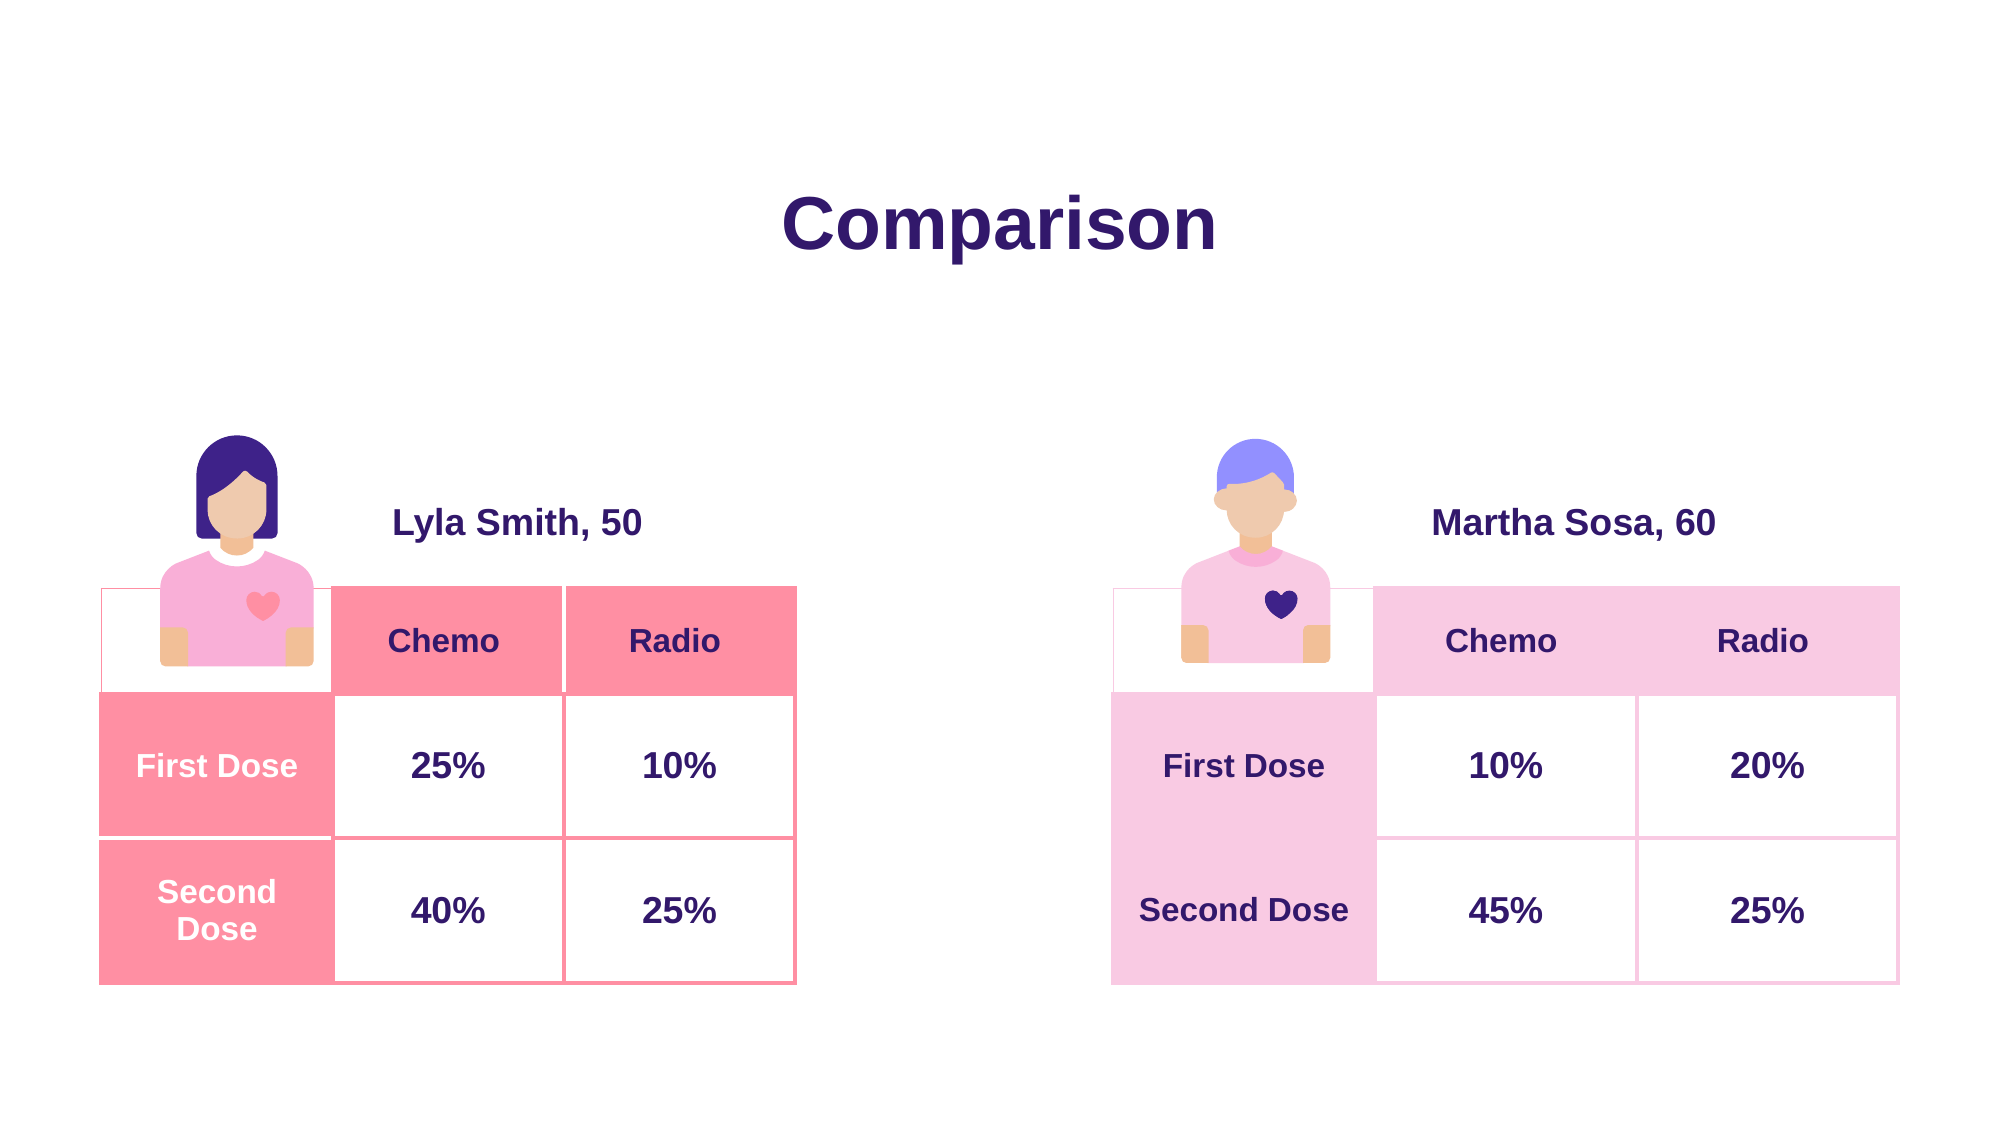

Comparison

Lyla Smith, 50
Martha Sosa, 60
|  | Chemo | Radio |
| --- | --- | --- |
| First Dose | 25% | 10% |
| Second Dose | 40% | 25% |
|  | Chemo | Radio |
| --- | --- | --- |
| First Dose | 10% | 20% |
| Second Dose | 45% | 25% |